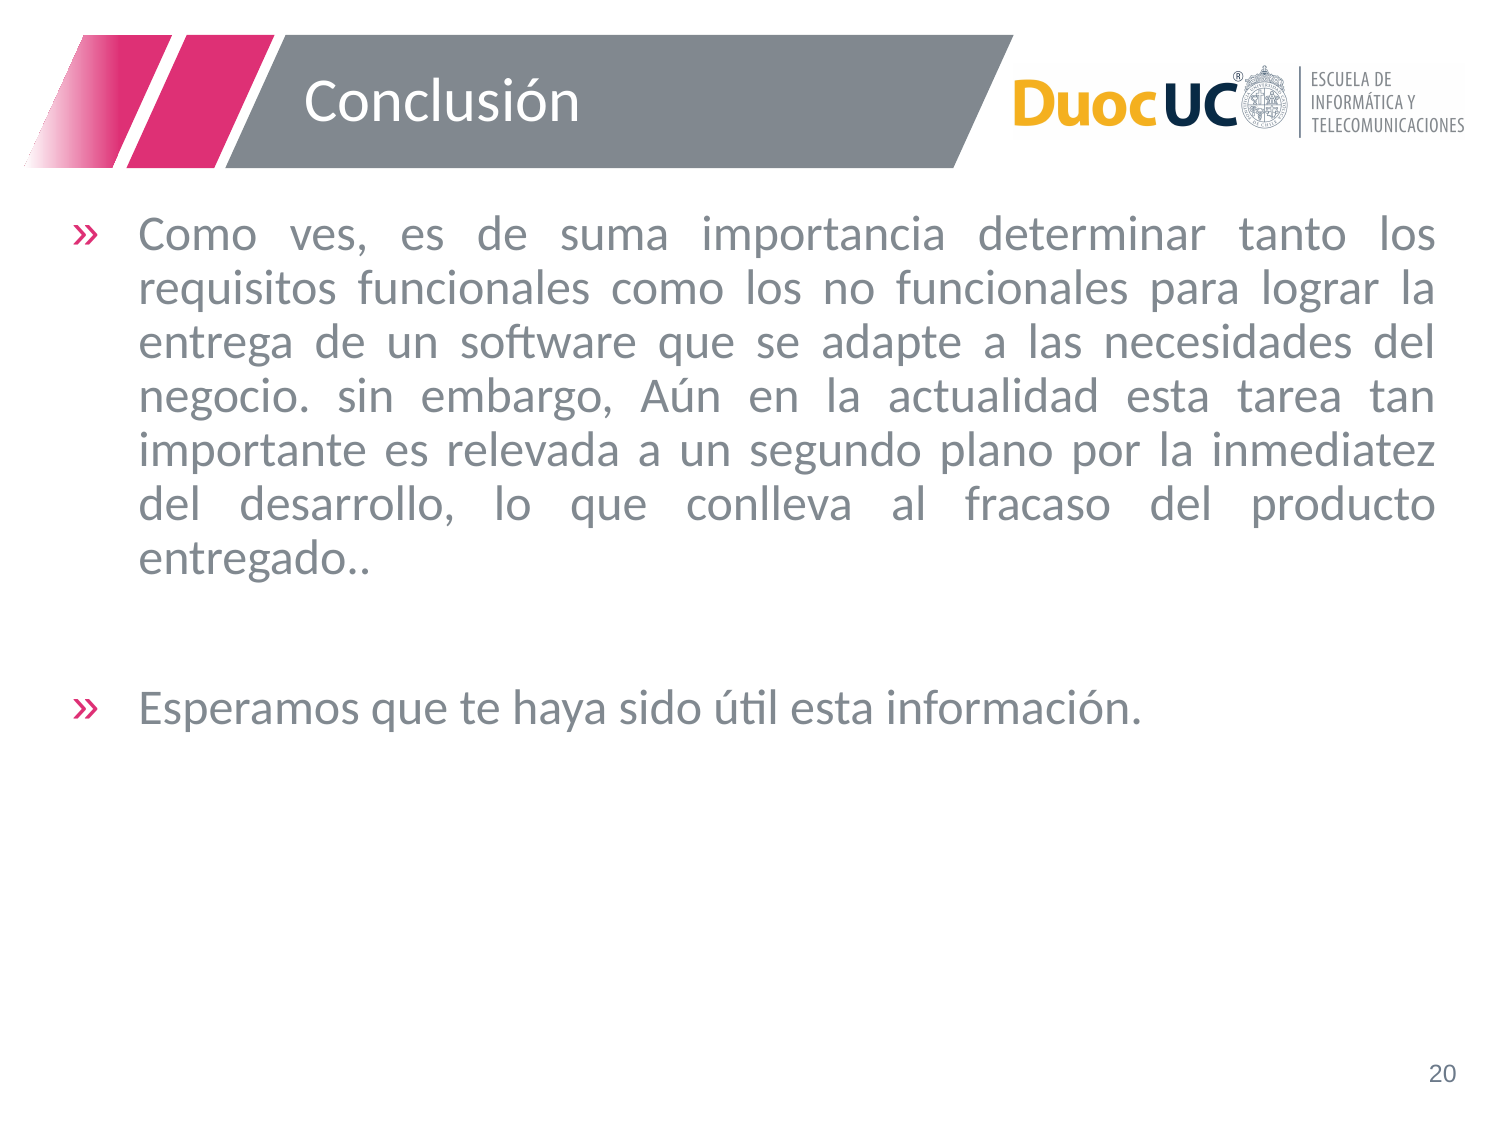

# Conclusión
Como ves, es de suma importancia determinar tanto los requisitos funcionales como los no funcionales para lograr la entrega de un software que se adapte a las necesidades del negocio. sin embargo, Aún en la actualidad esta tarea tan importante es relevada a un segundo plano por la inmediatez del desarrollo, lo que conlleva al fracaso del producto entregado..

Esperamos que te haya sido útil esta información.